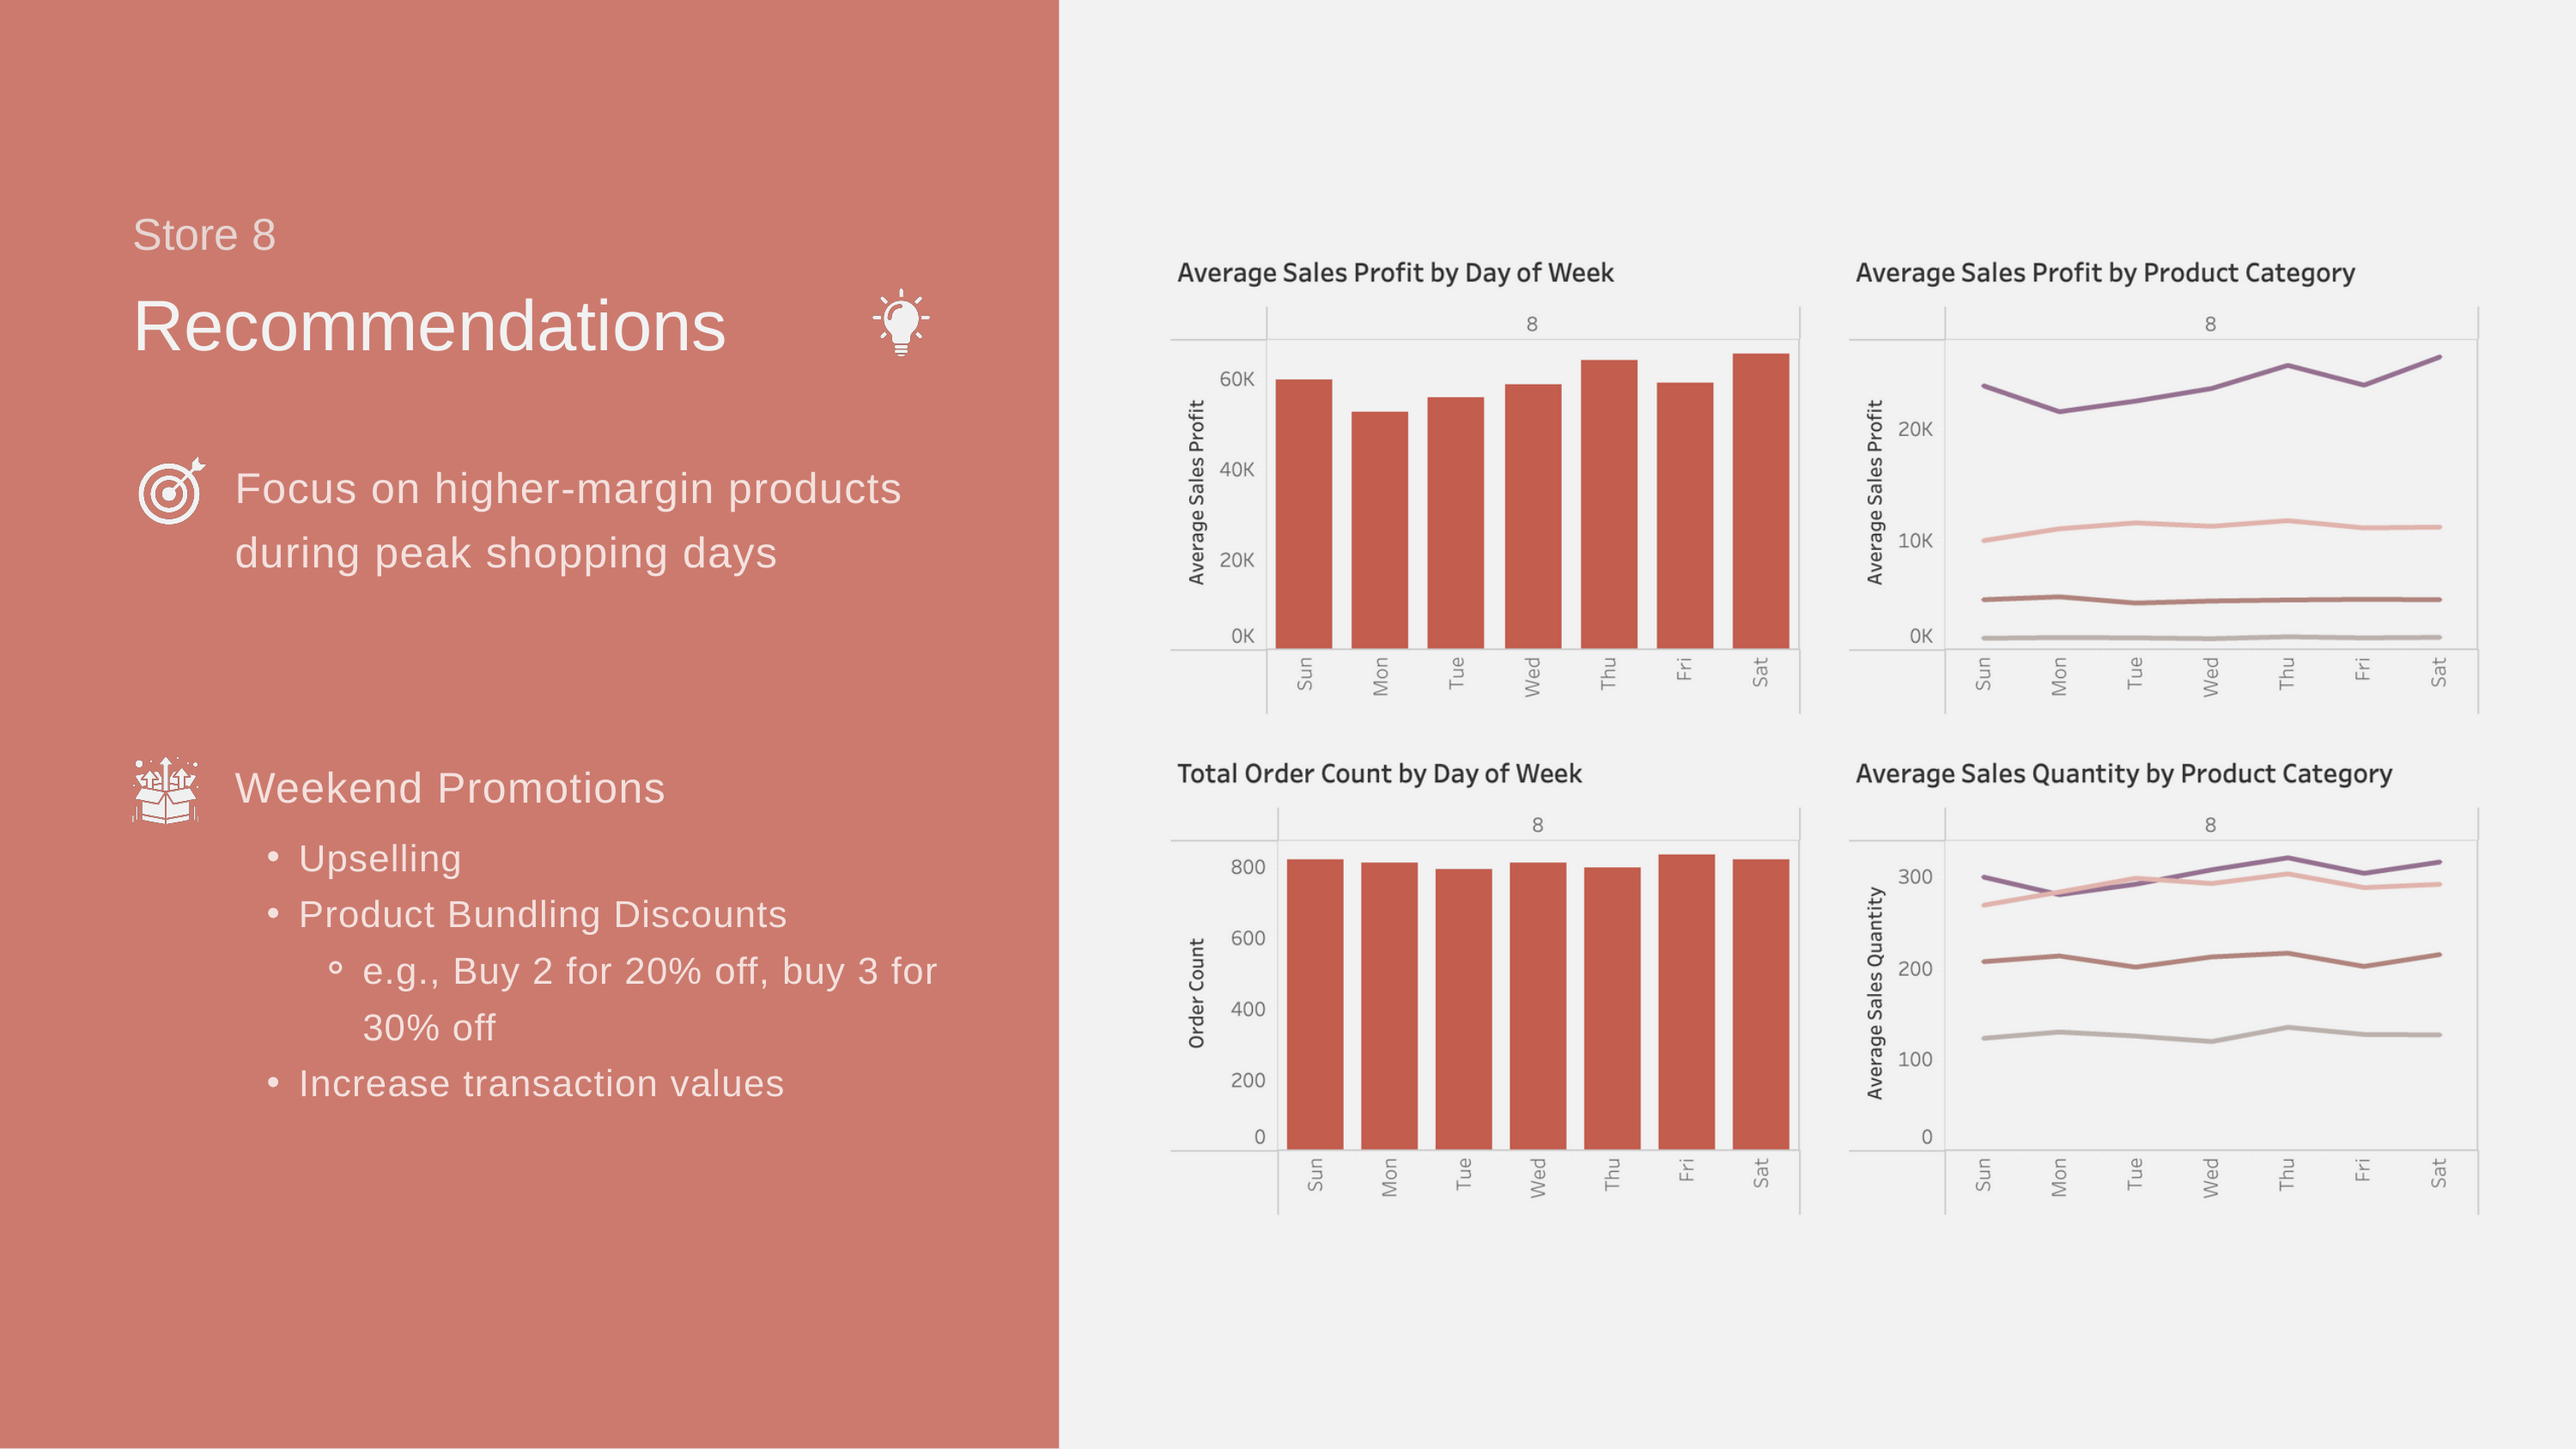

Store 8

Recommendations
Focus on higher-margin products during peak shopping days

Weekend Promotions

Upselling
Product Bundling Discounts
e.g., Buy 2 for 20% off, buy 3 for 30% off
Increase transaction values